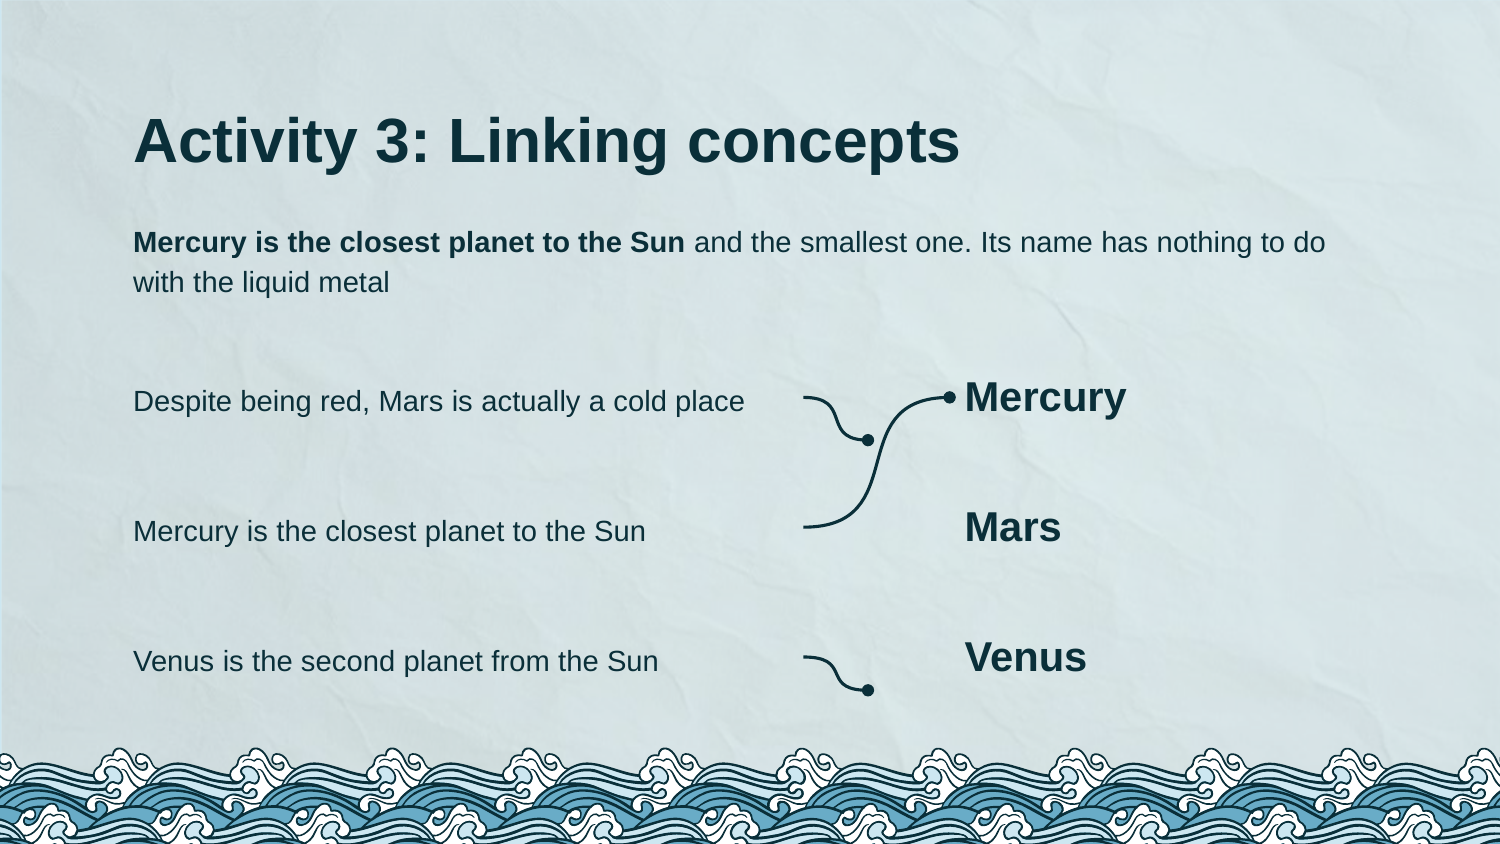

# Activity 3: Linking concepts
Mercury is the closest planet to the Sun and the smallest one. Its name has nothing to do with the liquid metal
Despite being red, Mars is actually a cold place
Mercury
Mercury is the closest planet to the Sun
Mars
Venus is the second planet from the Sun
Venus